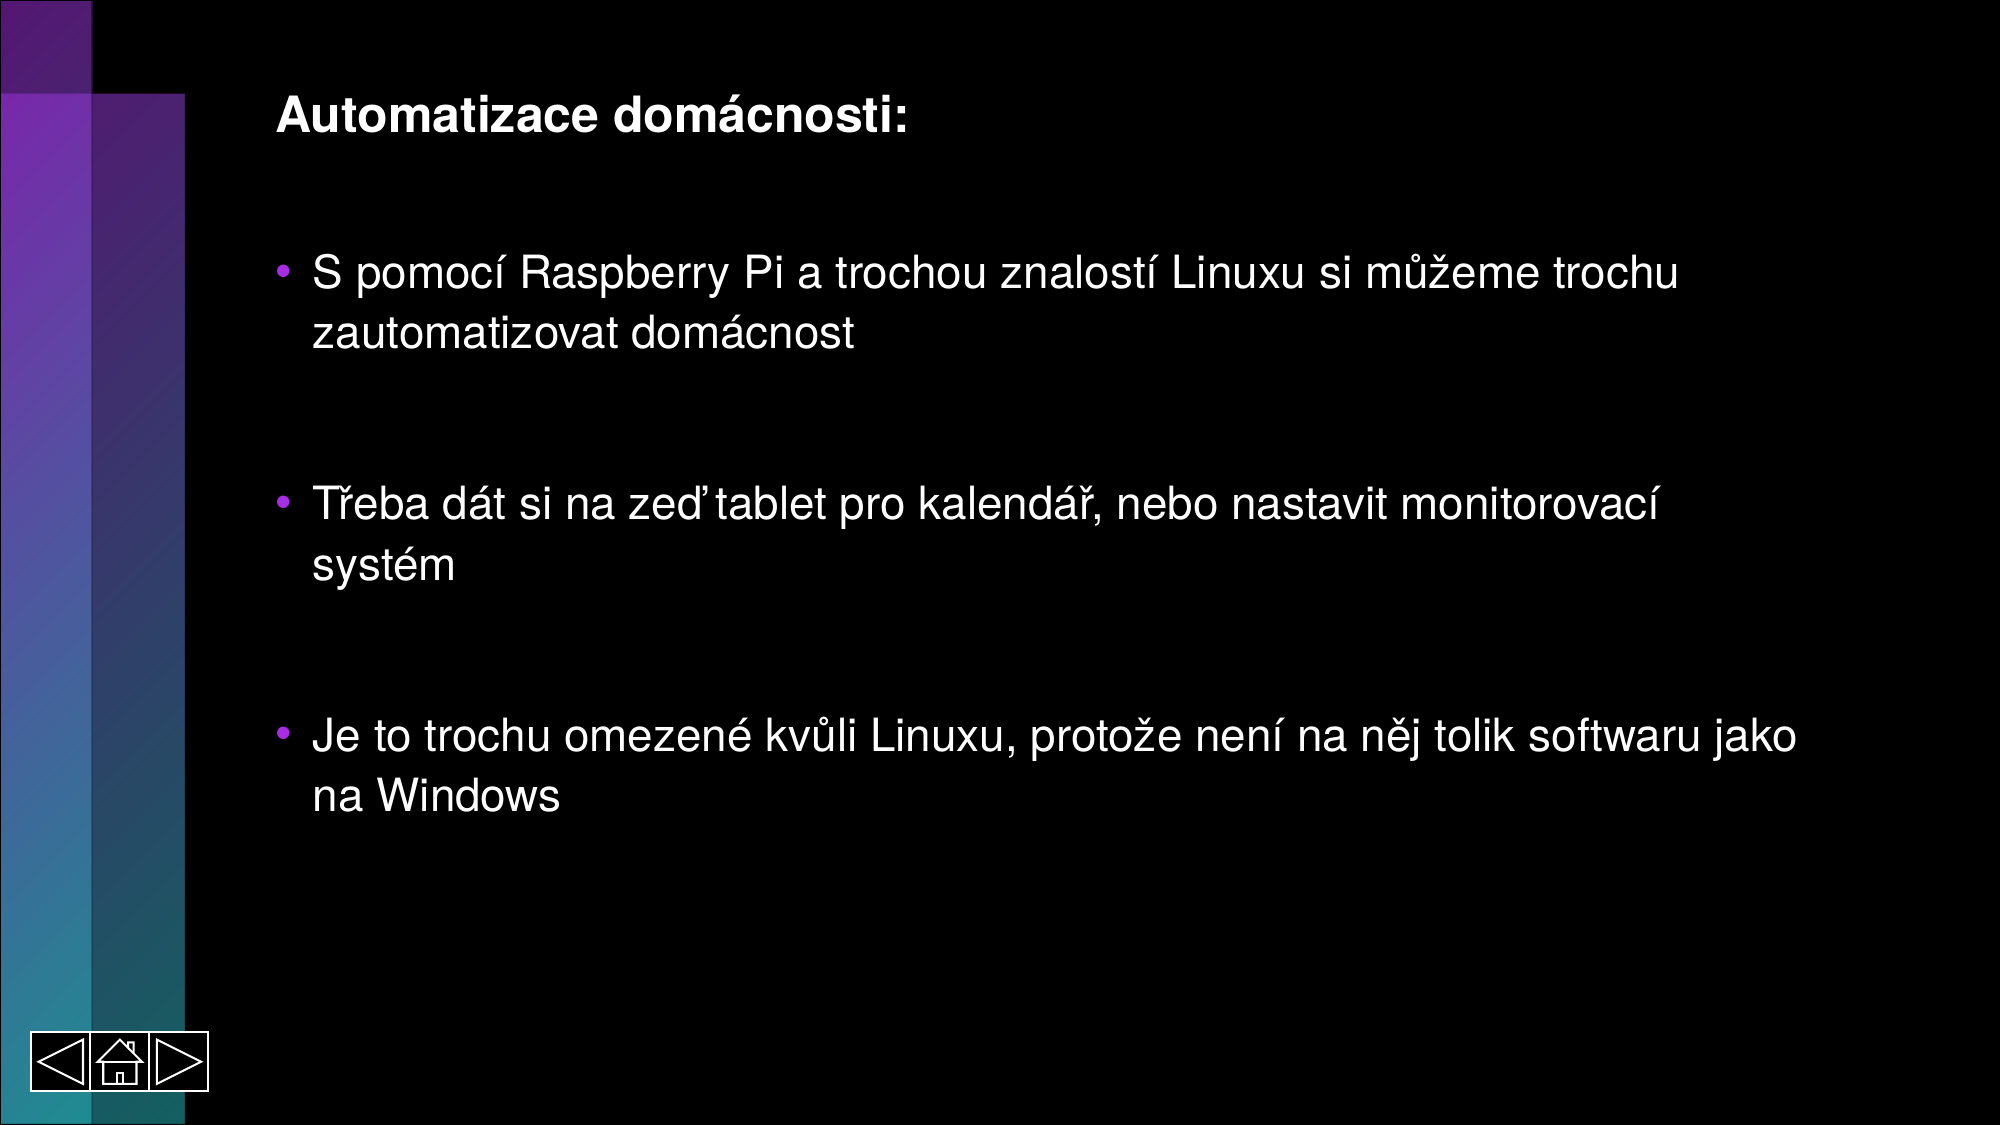

# Automatizace domácnosti:
S pomocí Raspberry Pi a trochou znalostí Linuxu si můžeme trochu zautomatizovat domácnost

Třeba dát si na zeď tablet pro kalendář, nebo nastavit monitorovací systém

Je to trochu omezené kvůli Linuxu, protože není na něj tolik softwaru jako na Windows